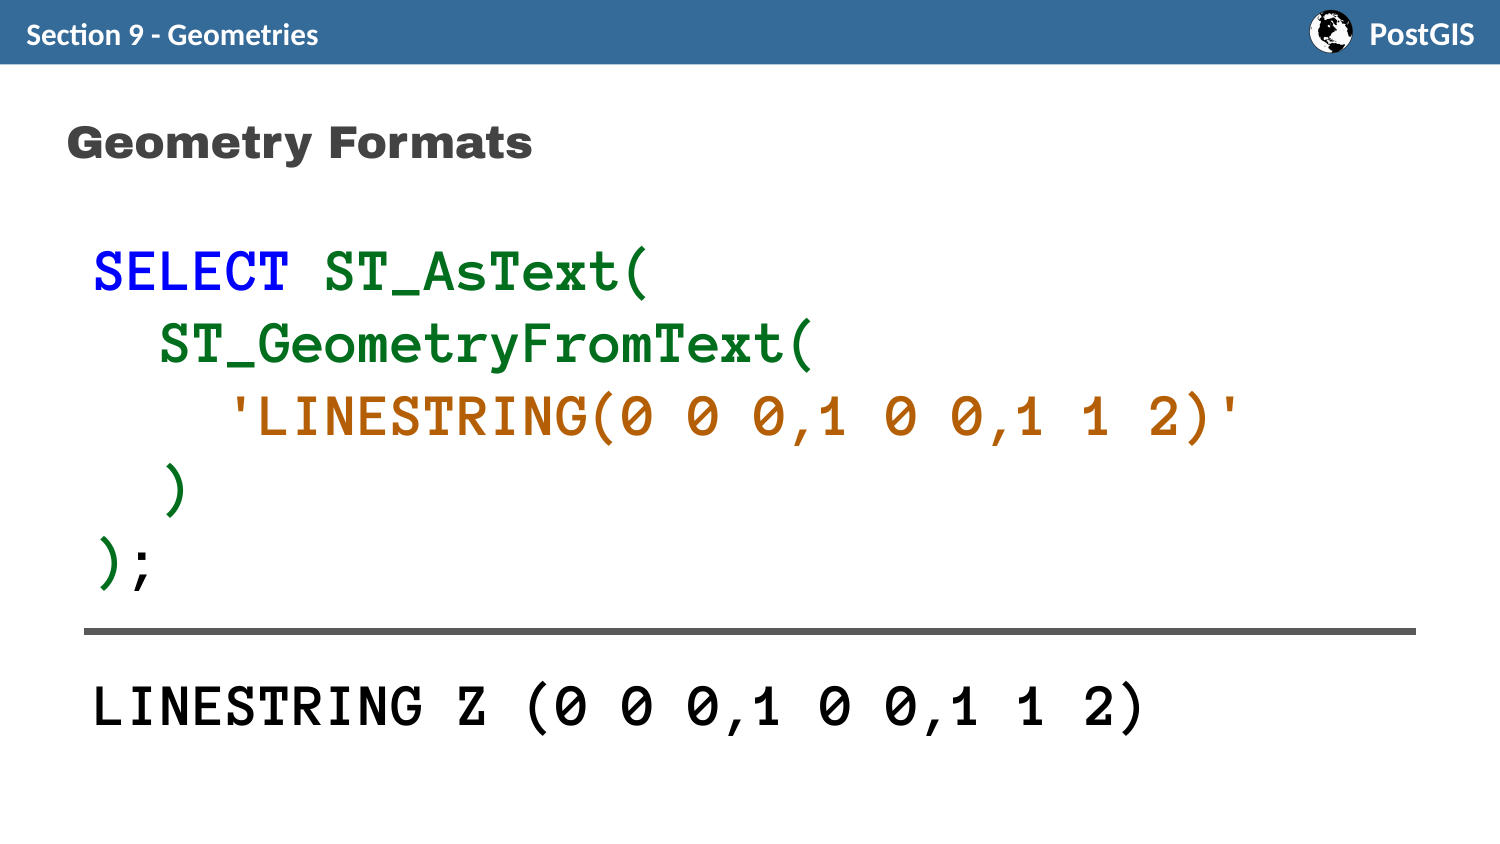

Section 9 - Geometries
# Geometry Formats

SELECT ST_AsText(
  ST_GeometryFromText(
    'LINESTRING(0 0 0,1 0 0,1 1 2)'
  )
);

LINESTRING Z (0 0 0,1 0 0,1 1 2)